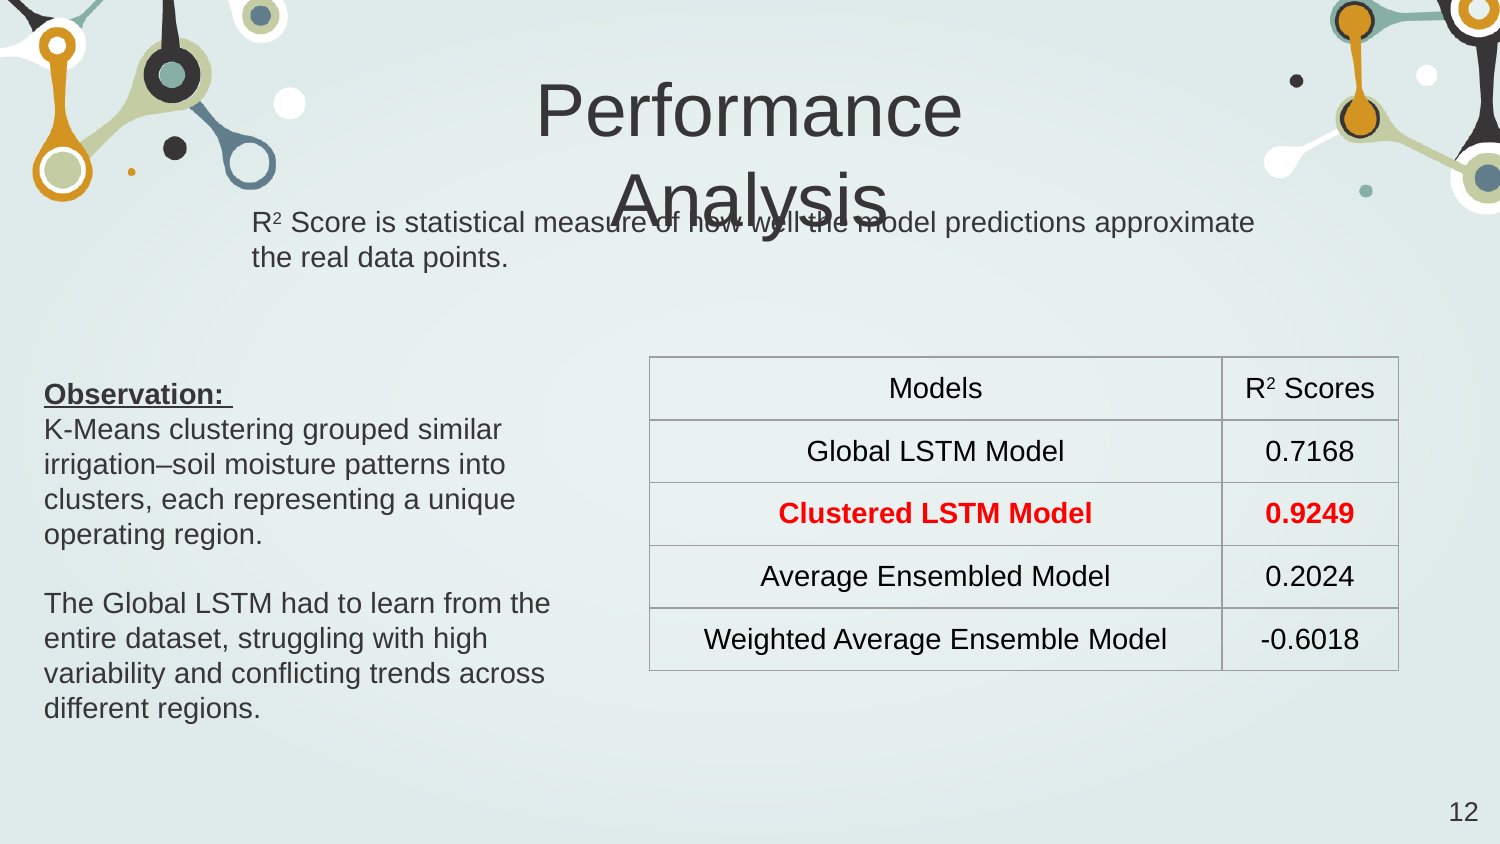

# Performance Analysis
R2 Score is statistical measure of how well the model predictions approximate the real data points.
| Models | R2 Scores |
| --- | --- |
| Global LSTM Model | 0.7168 |
| Clustered LSTM Model | 0.9249 |
| Average Ensembled Model | 0.2024 |
| Weighted Average Ensemble Model | -0.6018 |
Observation:
K-Means clustering grouped similar irrigation–soil moisture patterns into clusters, each representing a unique operating region.

The Global LSTM had to learn from the entire dataset, struggling with high variability and conflicting trends across different regions.
12